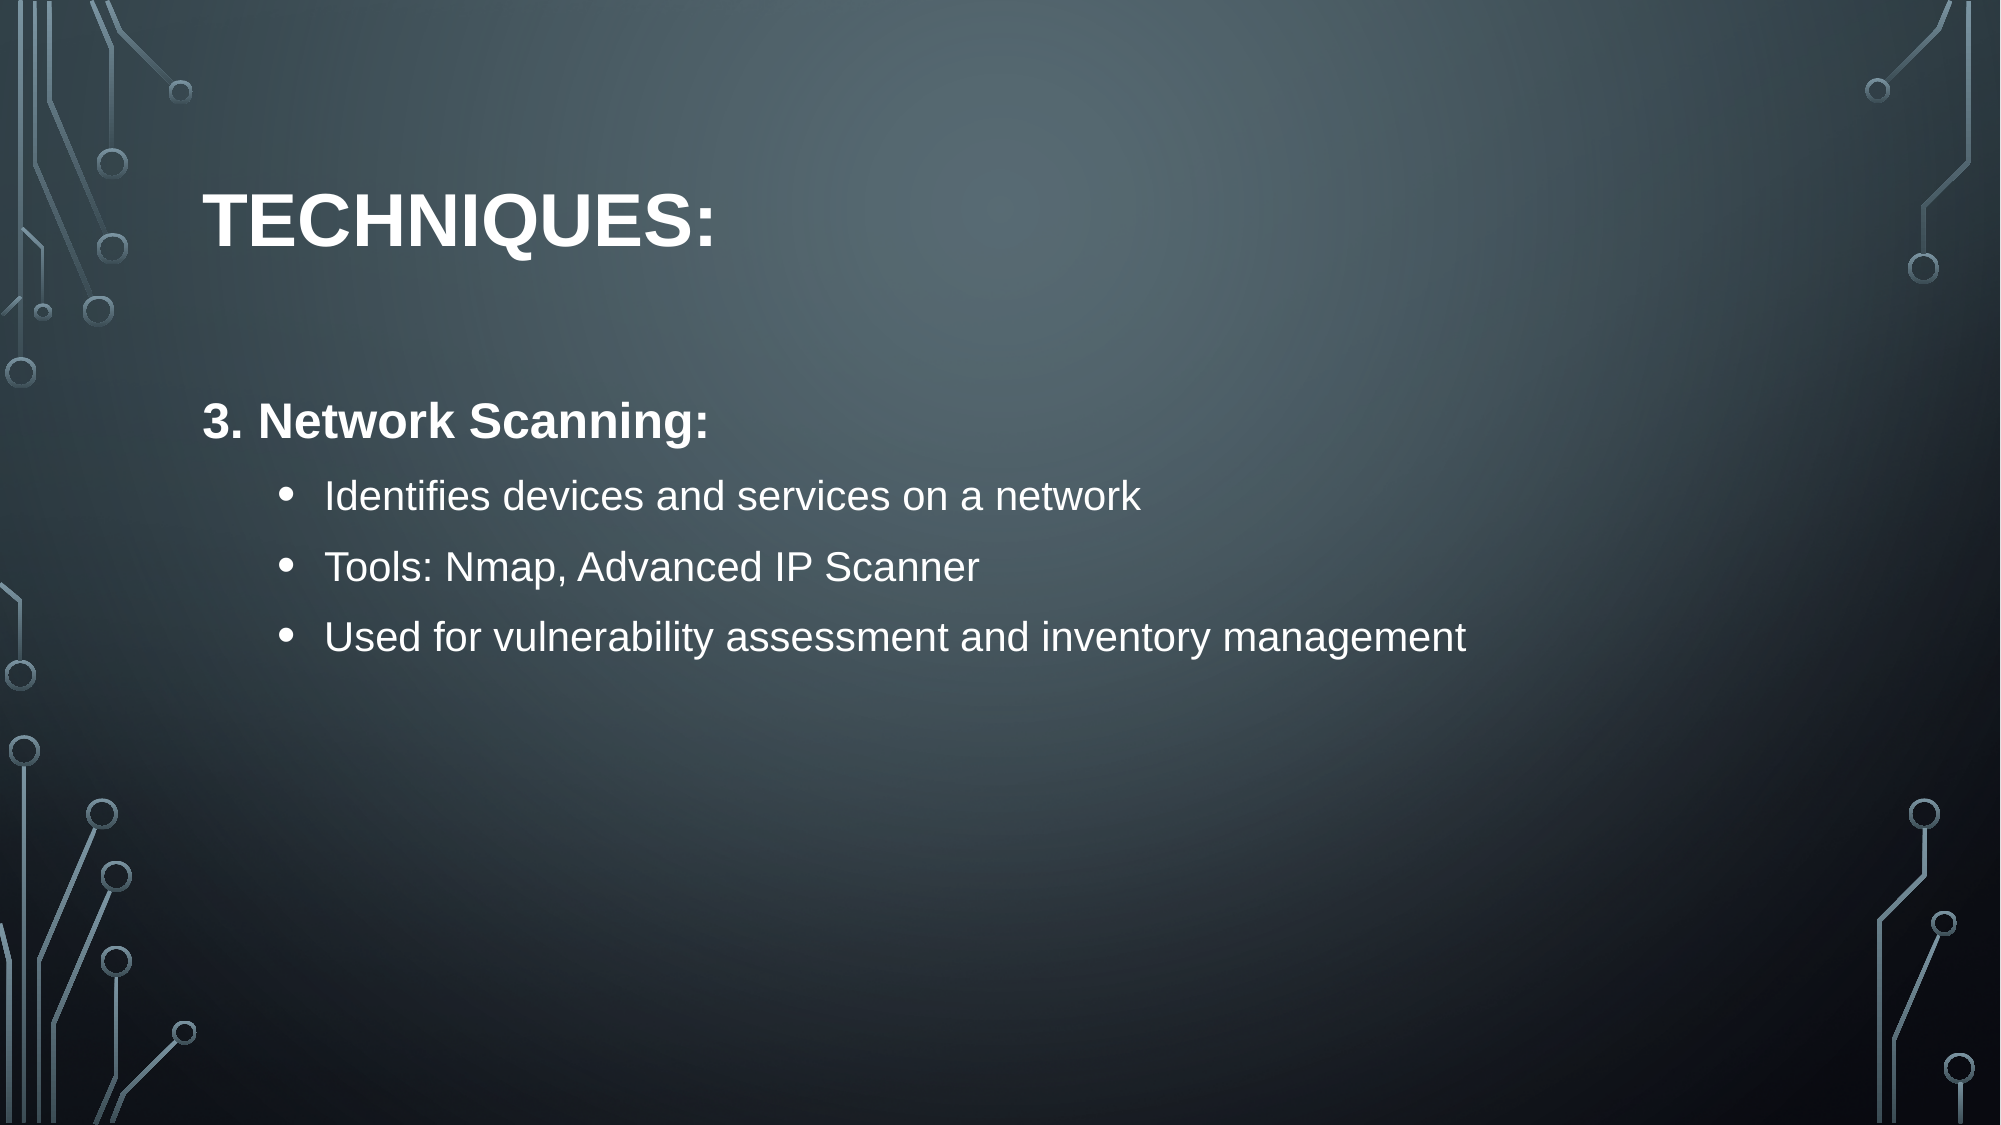

# Techniques:
3. Network Scanning:
Identifies devices and services on a network
Tools: Nmap, Advanced IP Scanner
Used for vulnerability assessment and inventory management